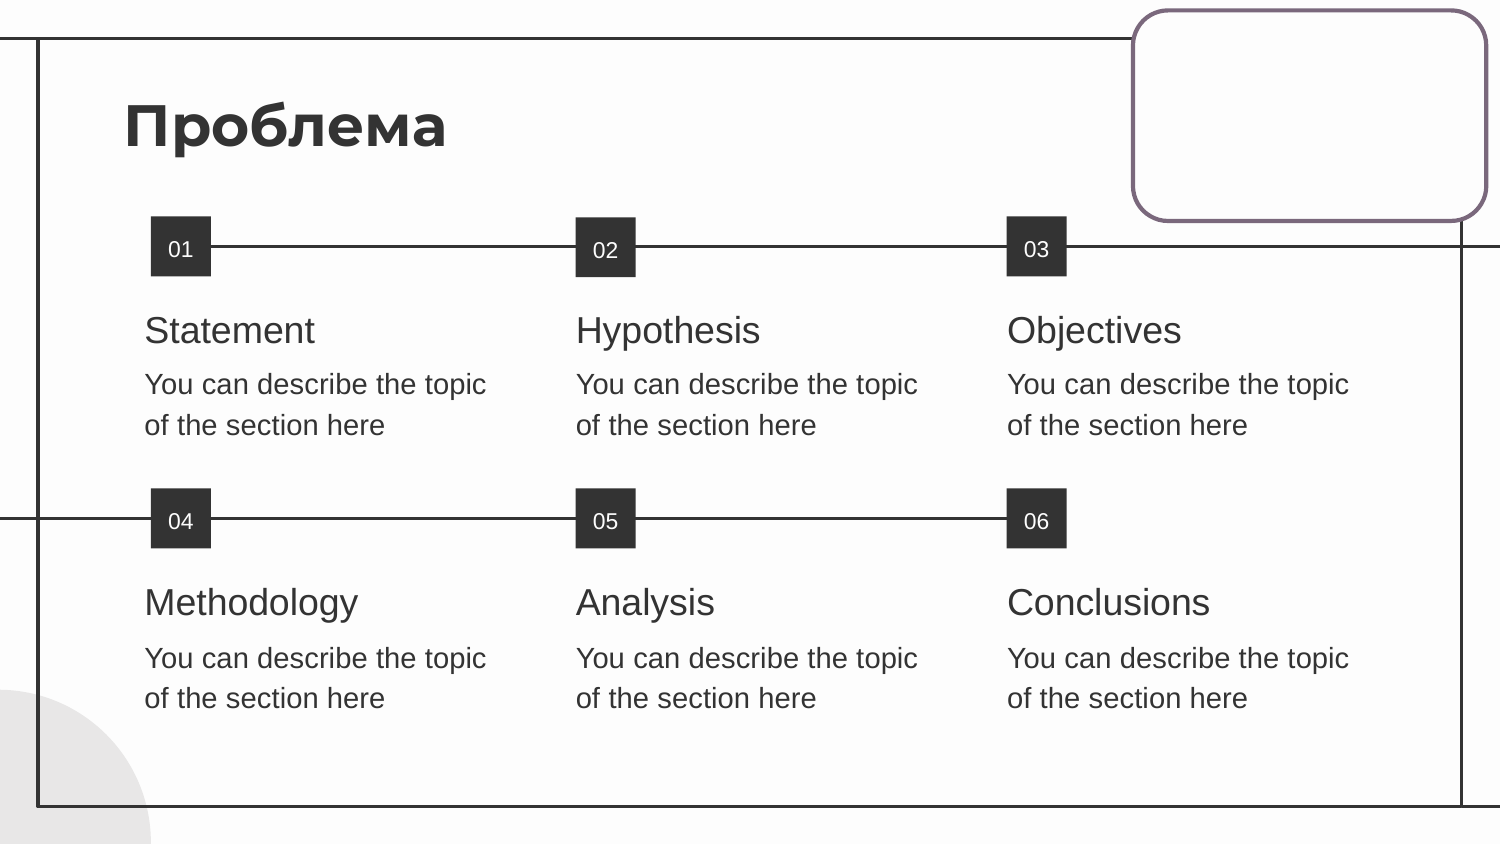

# Проблема
01
03
02
Statement
Hypothesis
Objectives
You can describe the topic of the section here
You can describe the topic of the section here
You can describe the topic of the section here
04
05
06
Methodology
Analysis
Conclusions
You can describe the topic of the section here
You can describe the topic of the section here
You can describe the topic of the section here